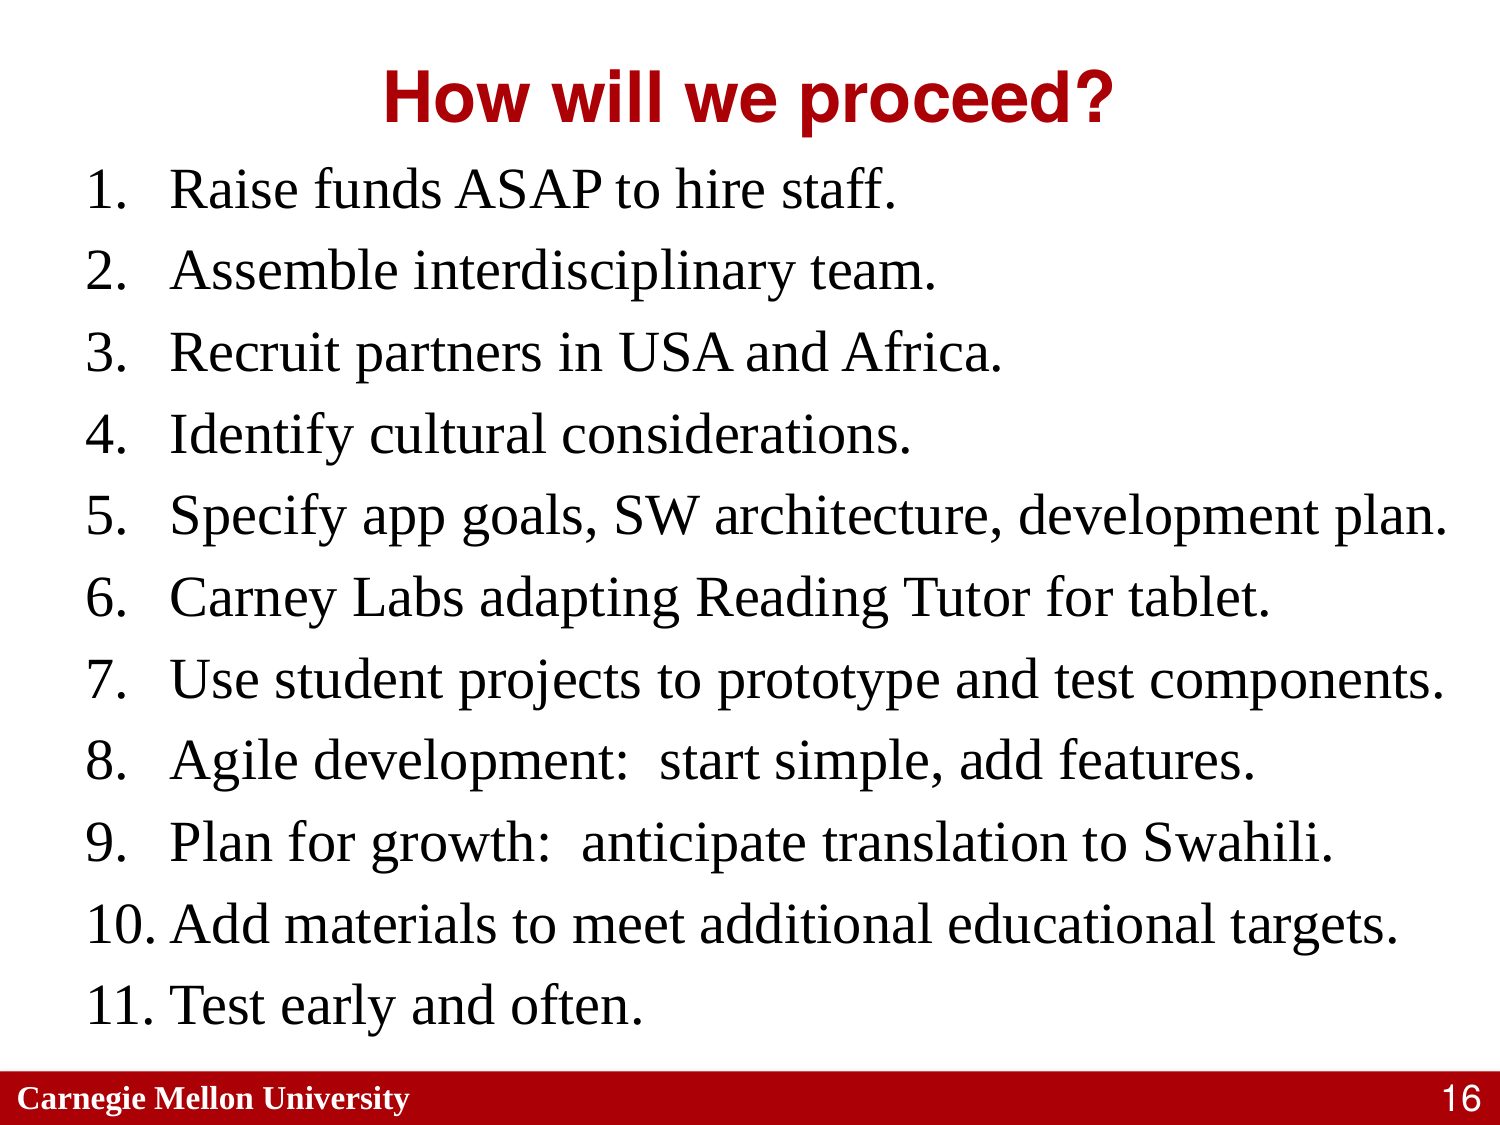

# How will we proceed?
Raise funds ASAP to hire staff.
Assemble interdisciplinary team.
Recruit partners in USA and Africa.
Identify cultural considerations.
Specify app goals, SW architecture, development plan.
Carney Labs adapting Reading Tutor for tablet.
Use student projects to prototype and test components.
Agile development:  start simple, add features.
Plan for growth:  anticipate translation to Swahili.
Add materials to meet additional educational targets.
Test early and often.